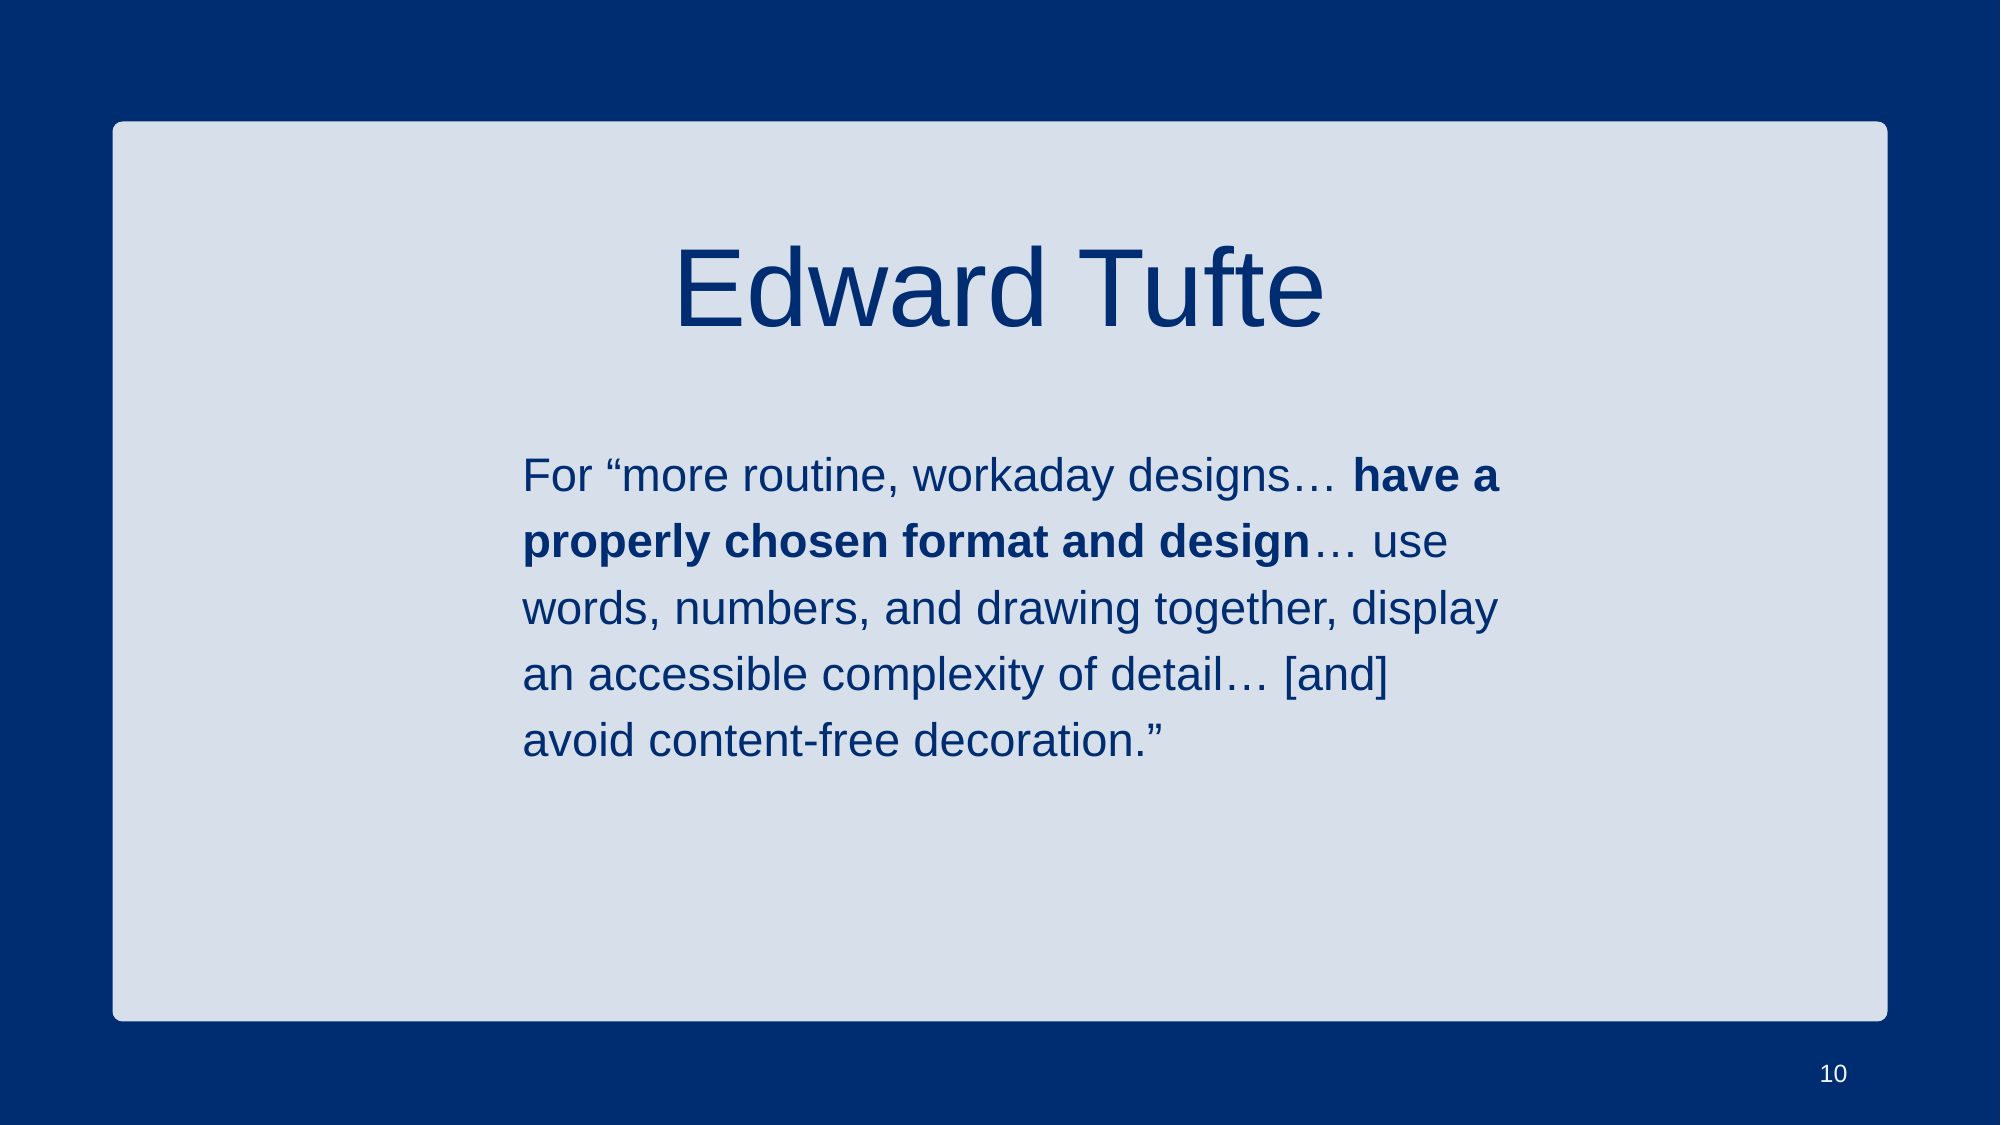

Edward Tufte
For “more routine, workaday designs… have a properly chosen format and design… use words, numbers, and drawing together, display an accessible complexity of detail… [and] avoid content-free decoration.”
10